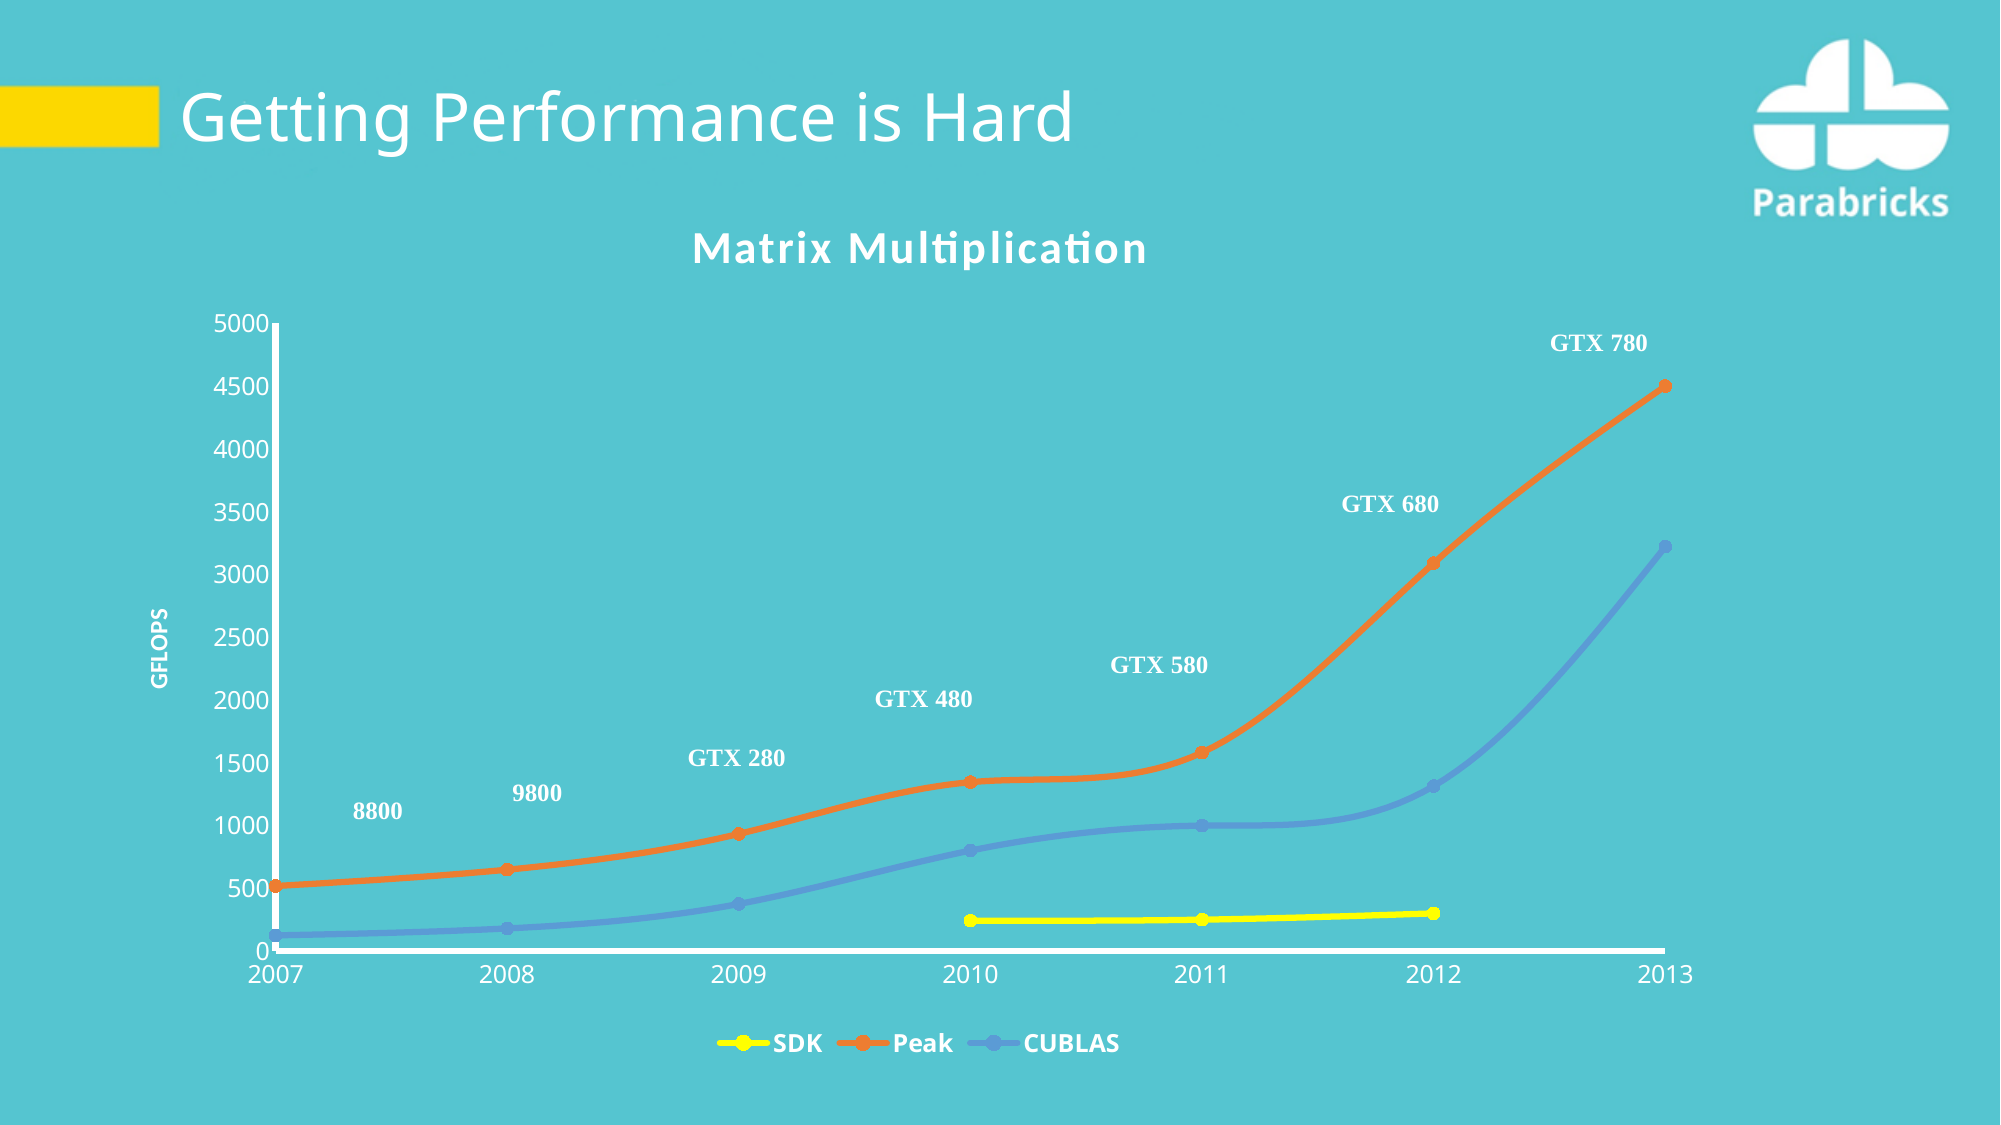

# Getting Performance is Hard

### Chart: Matrix Multiplication

| Category | SDK | Peak | CUBLAS |
|---|---|---|---|